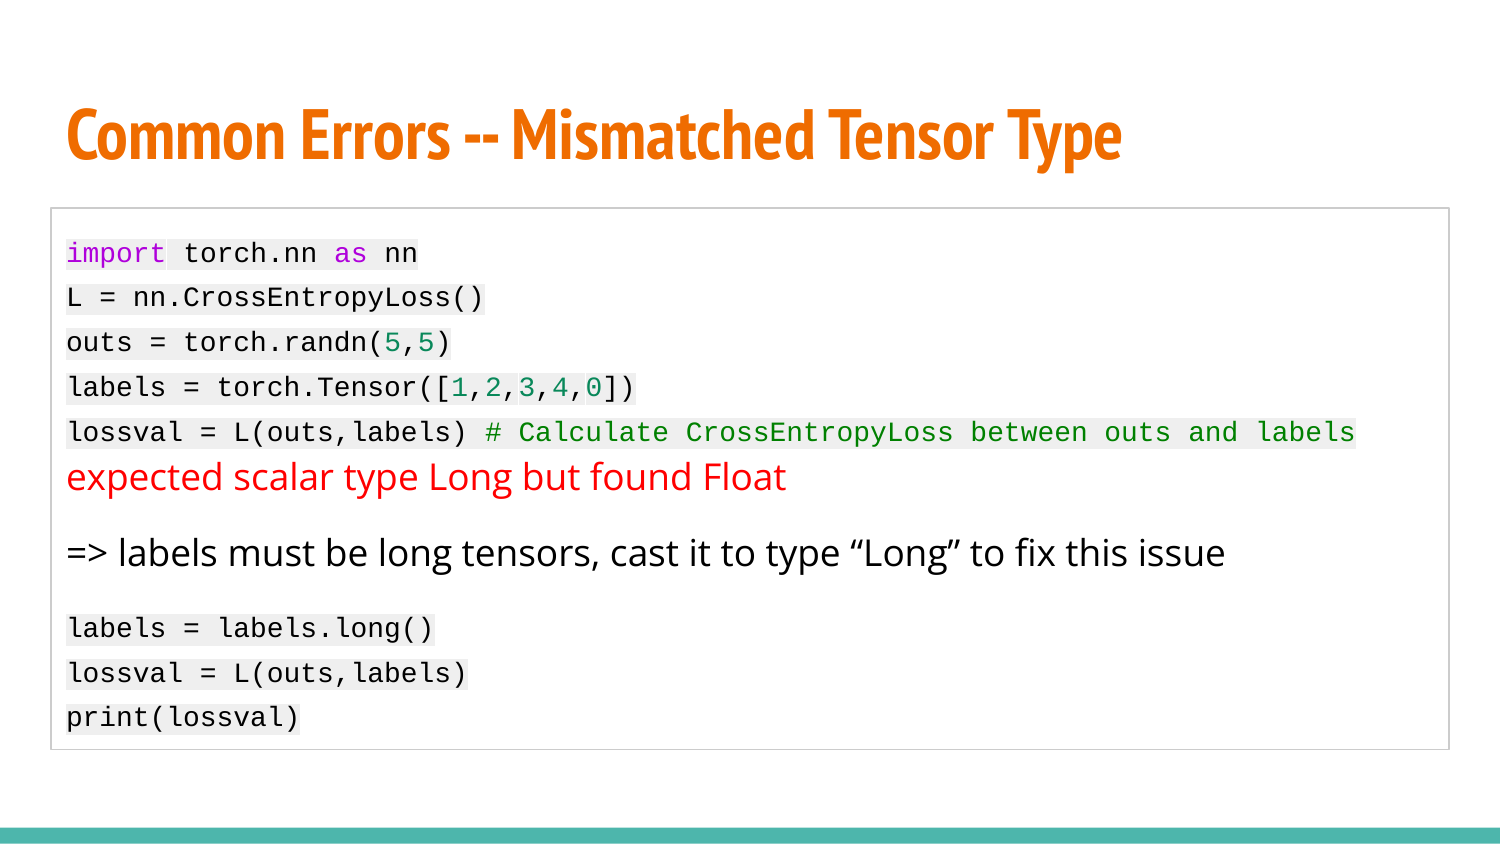

# Common Errors -- Mismatched Tensor Type
import torch.nn as nn
L = nn.CrossEntropyLoss()
outs = torch.randn(5,5)
labels = torch.Tensor([1,2,3,4,0])
lossval = L(outs,labels) # Calculate CrossEntropyLoss between outs and labels
expected scalar type Long but found Float
=> labels must be long tensors, cast it to type “Long” to fix this issue
labels = labels.long()
lossval = L(outs,labels)
print(lossval)